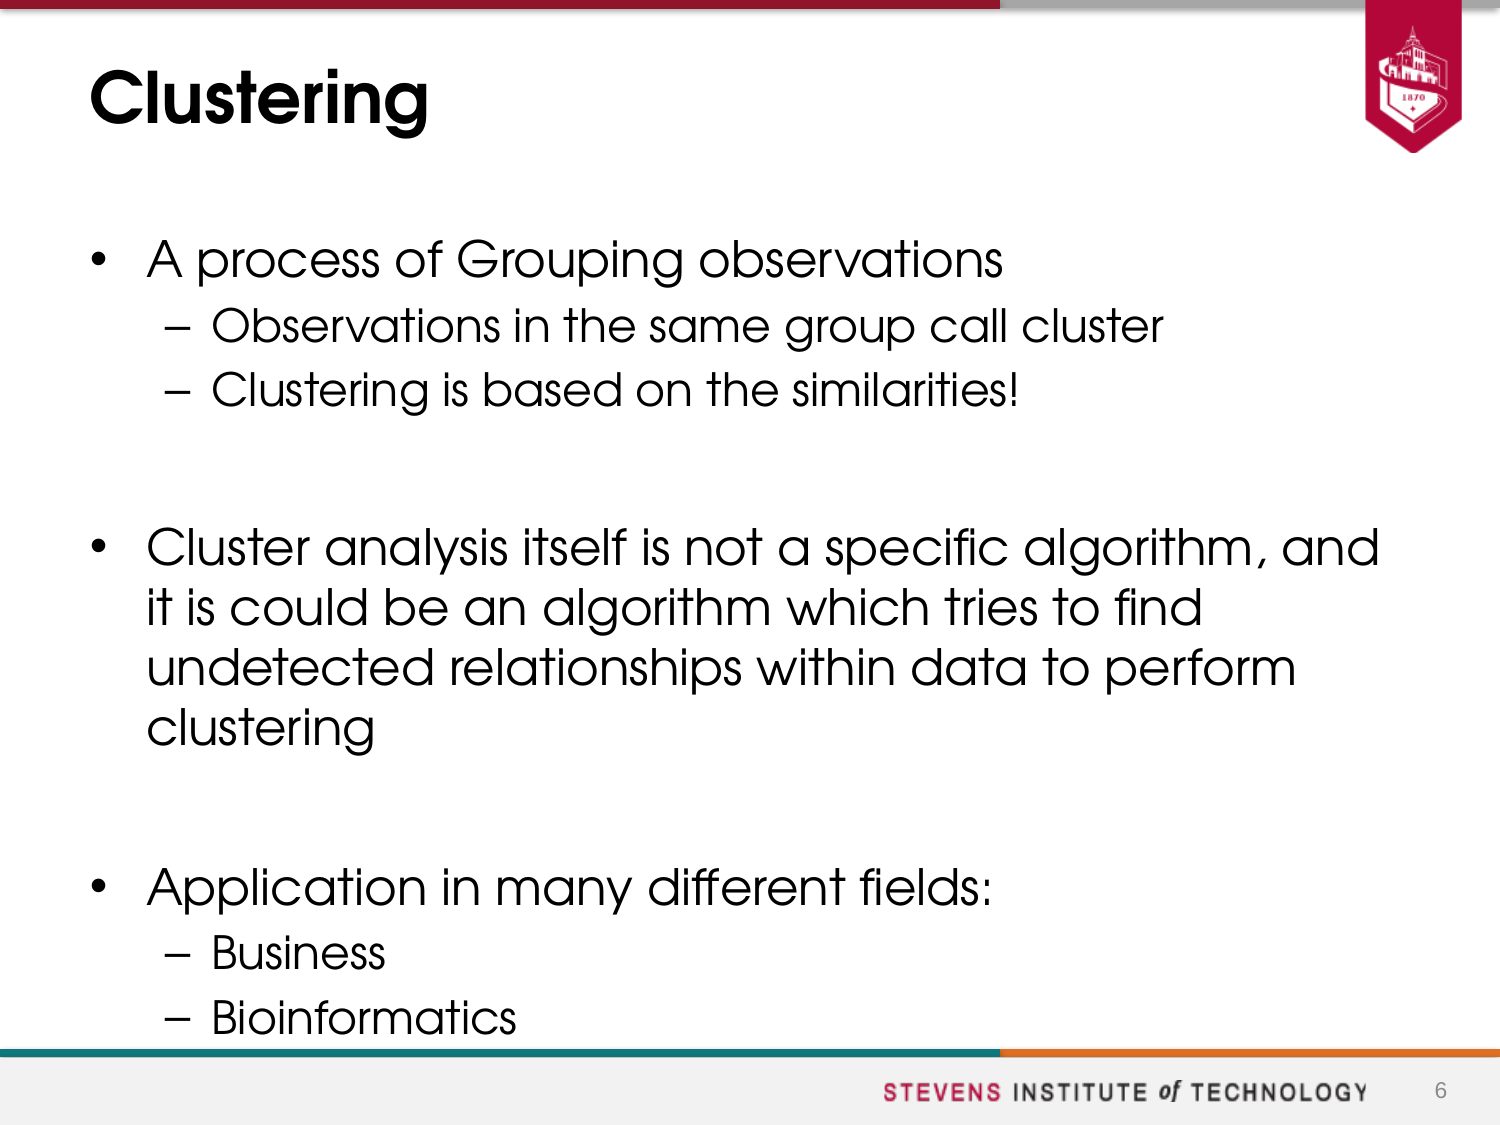

# Clustering
A process of Grouping observations
Observations in the same group call cluster
Clustering is based on the similarities!

Cluster analysis itself is not a specific algorithm, and it is could be an algorithm which tries to find undetected relationships within data to perform clustering

Application in many different fields:
Business
Bioinformatics
6